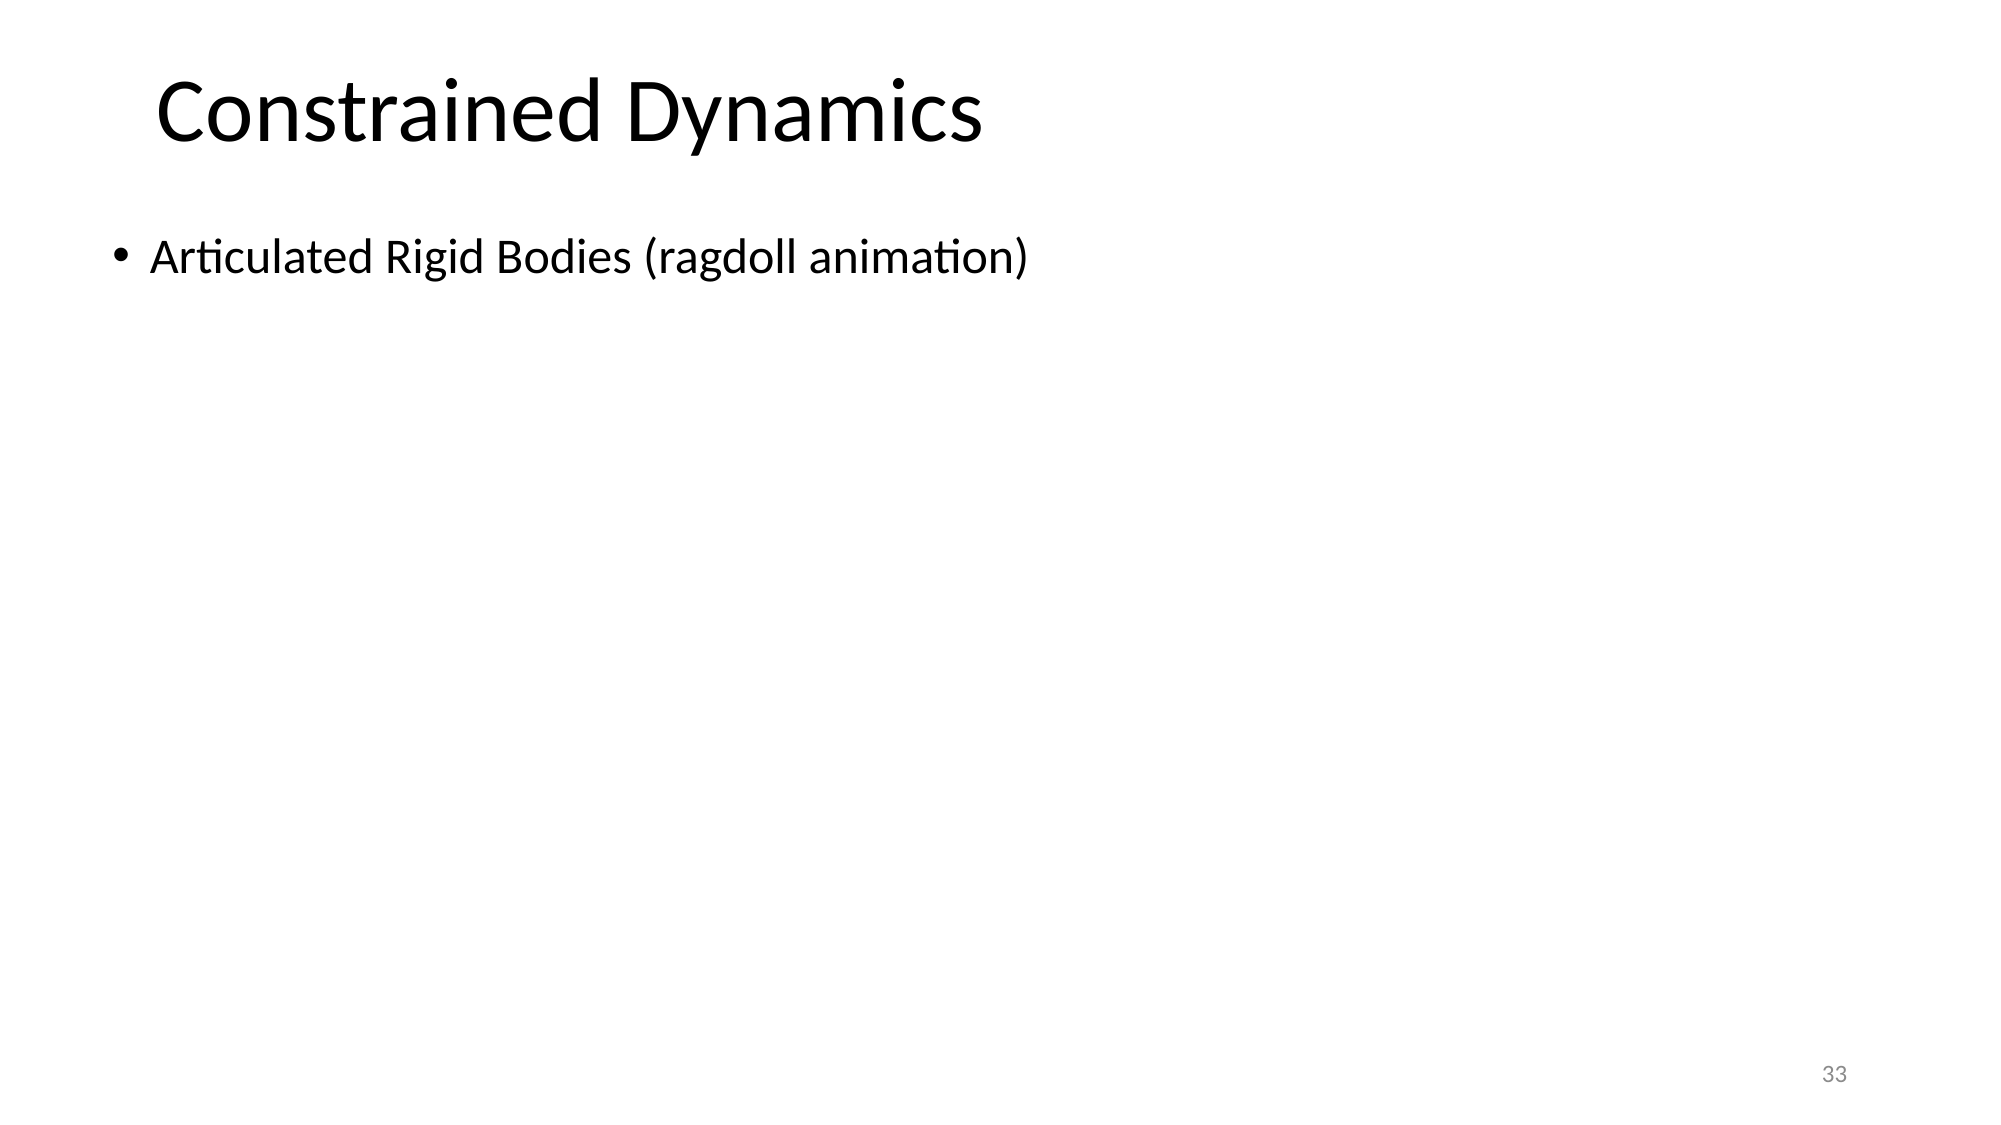

# Constrained Dynamics
Articulated Rigid Bodies (ragdoll animation)

33